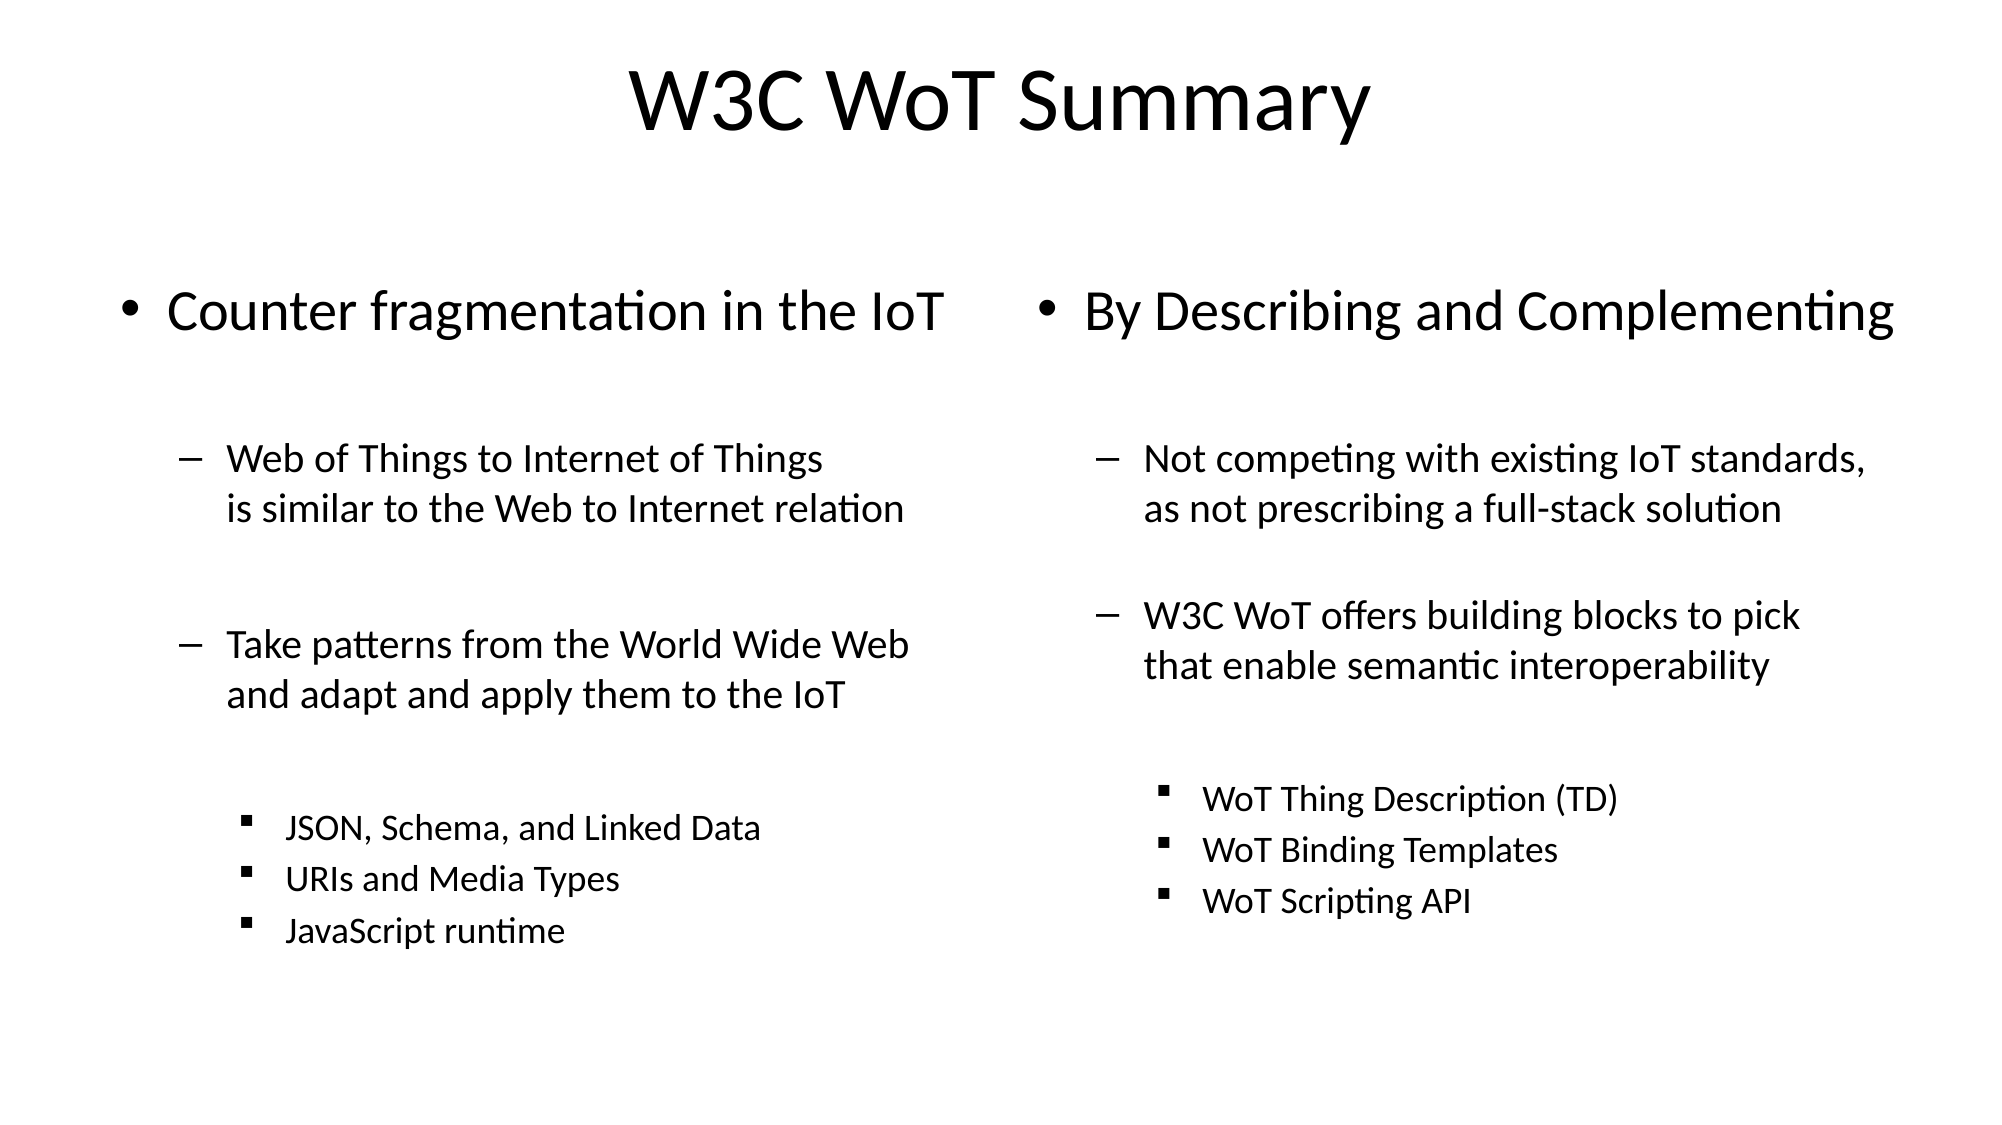

# W3C WoT Summary
Counter fragmentation in the IoT

Web of Things to Internet of Things
is similar to the Web to Internet relation

Take patterns from the World Wide Web
and adapt and apply them to the IoT

JSON, Schema, and Linked Data
URIs and Media Types
JavaScript runtime
By Describing and Complementing

Not competing with existing IoT standards,
as not prescribing a full-stack solution
W3C WoT offers building blocks to pick
that enable semantic interoperability

WoT Thing Description (TD)
WoT Binding Templates
WoT Scripting API